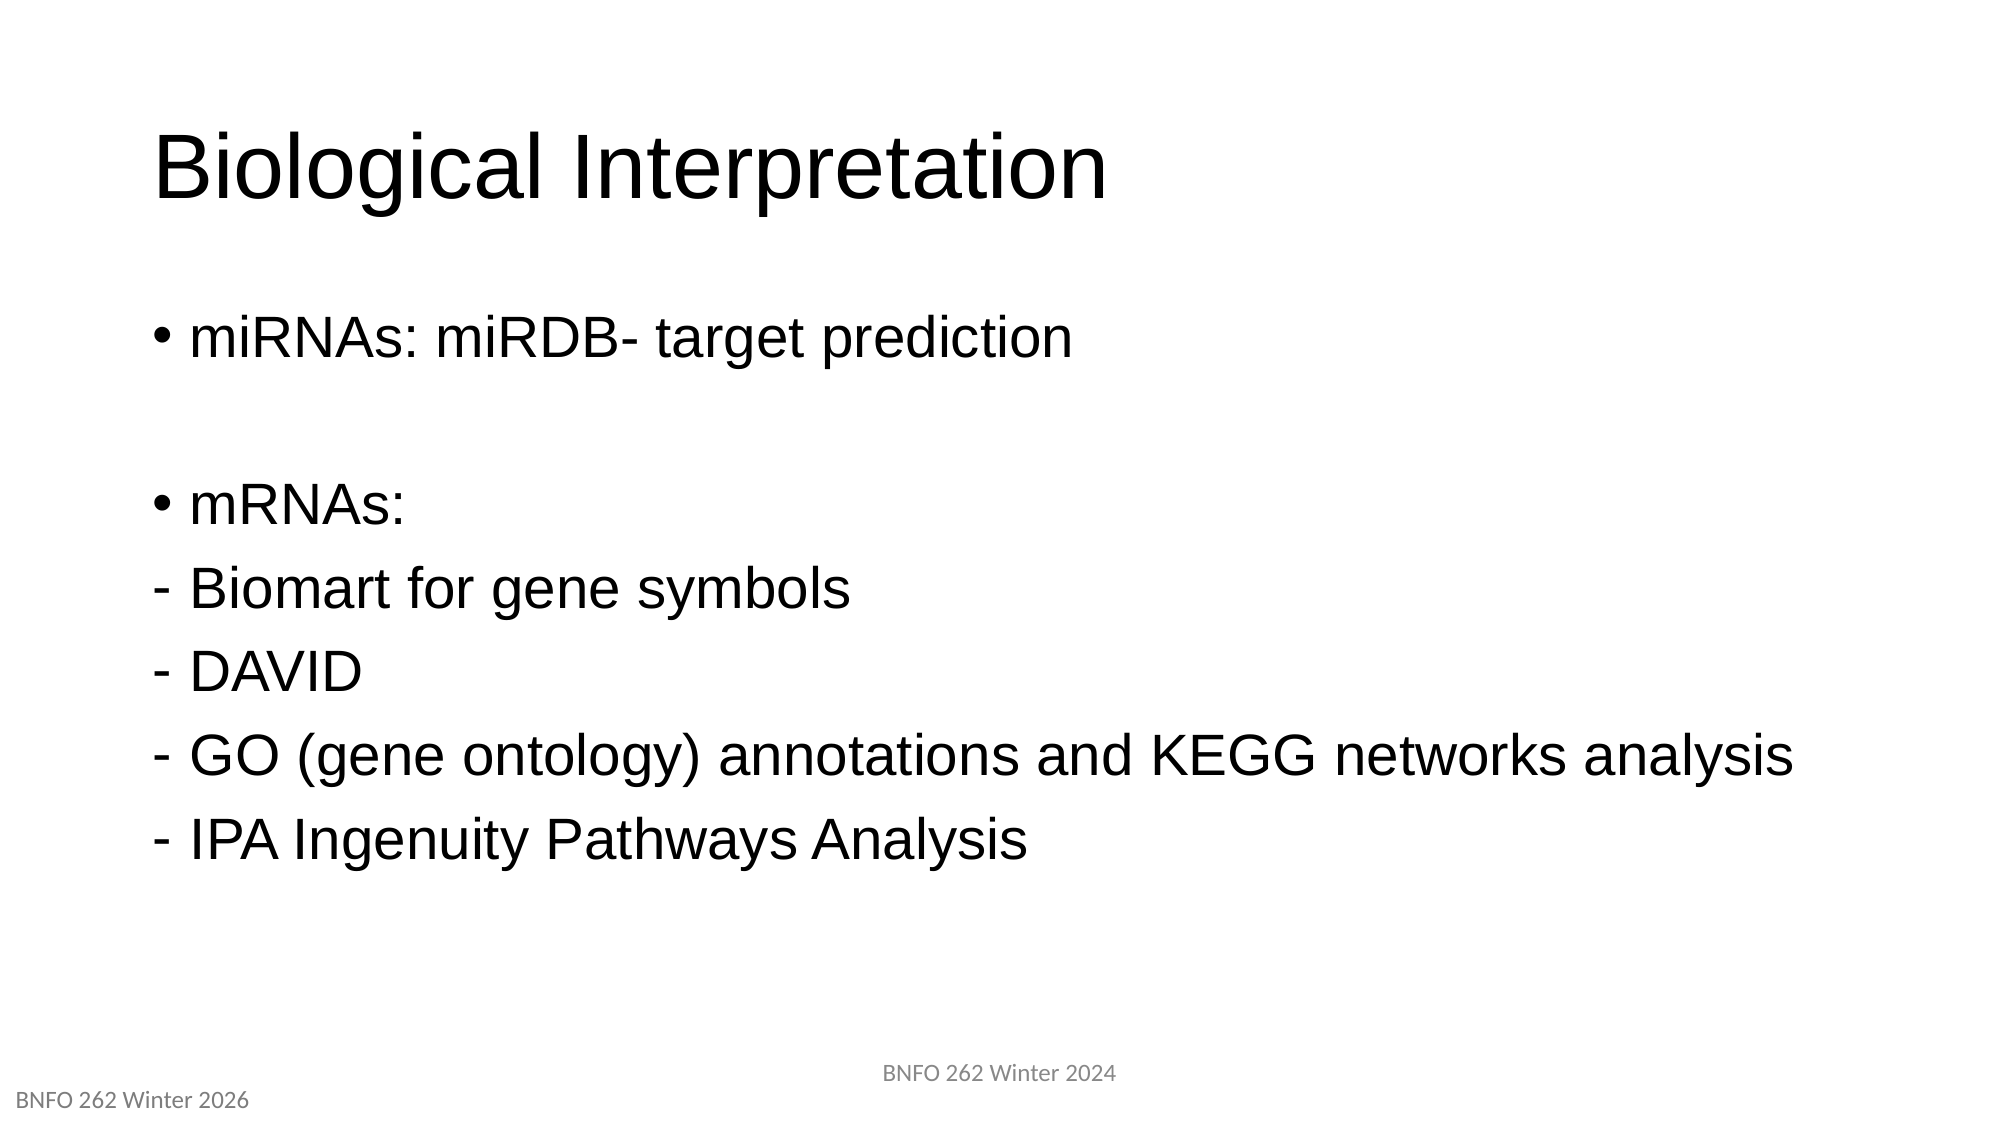

# Biological Interpretation
miRNAs: miRDB- target prediction

mRNAs:
Biomart for gene symbols
DAVID
GO (gene ontology) annotations and KEGG networks analysis
IPA Ingenuity Pathways Analysis
BNFO 262 Winter 2024
BNFO 262 Winter 2026